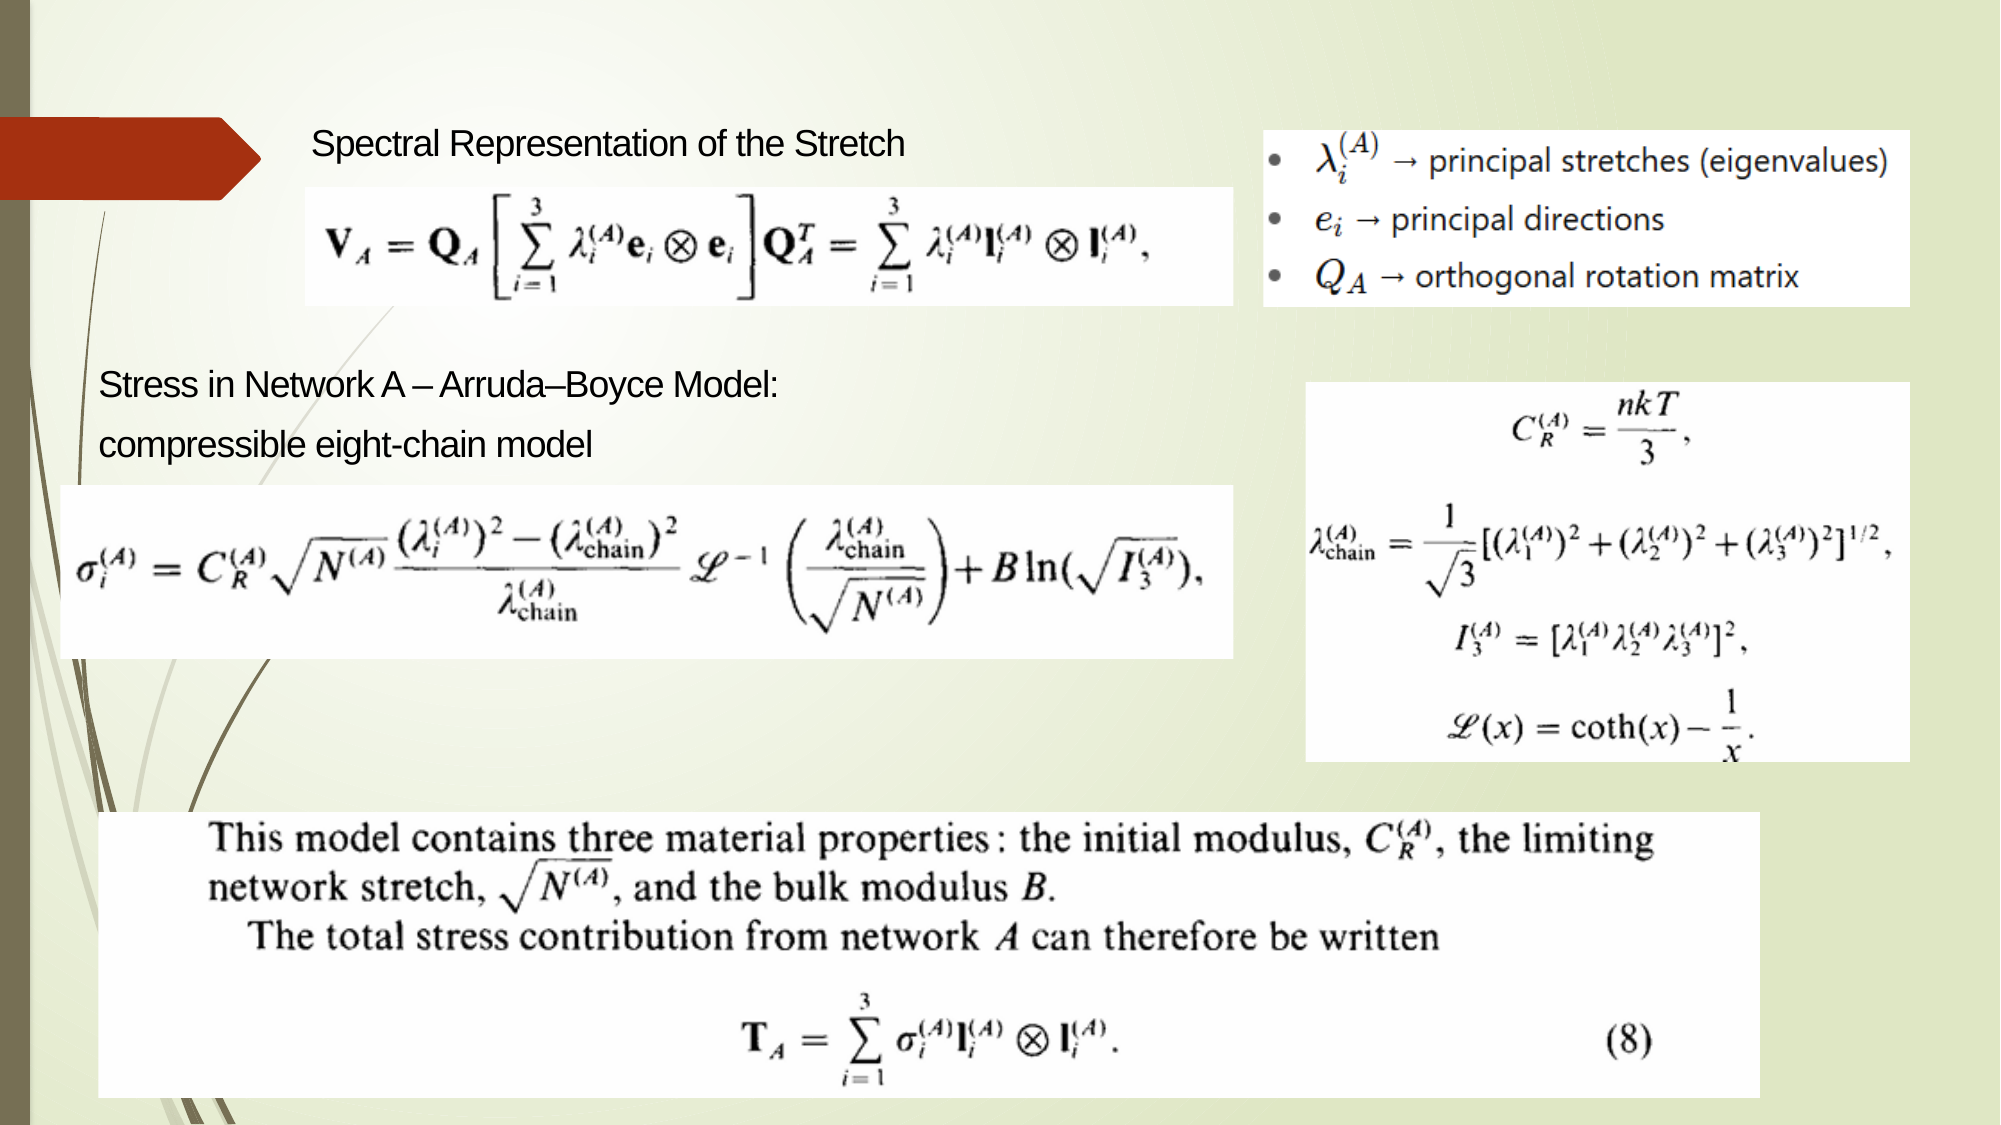

Spectral Representation of the Stretch

Stress in Network A – Arruda–Boyce Model: compressible eight-chain model